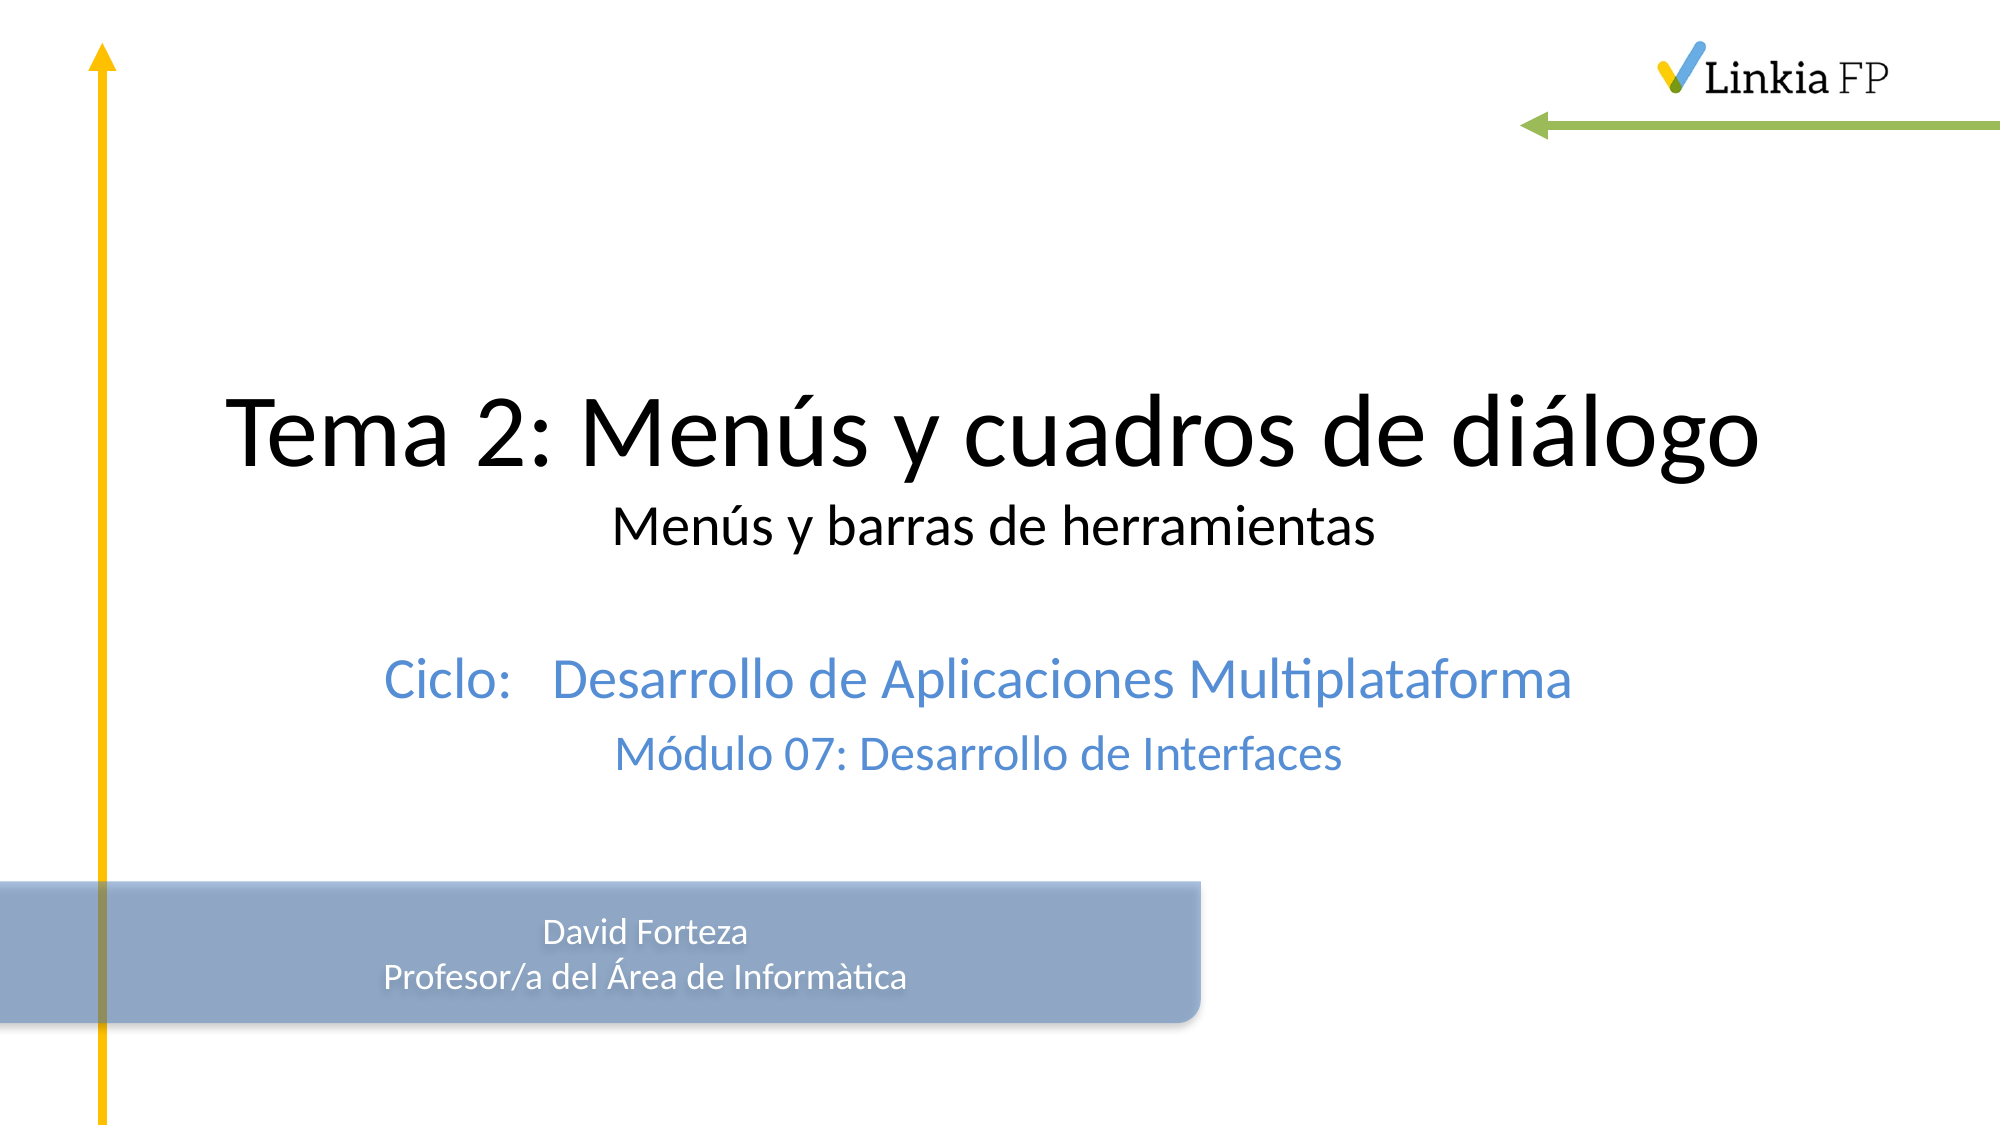

Tema 2: Menús y cuadros de diálogo
Menús y barras de herramientas
Ciclo:   Desarrollo de Aplicaciones Multiplataforma
Módulo 07: Desarrollo de Interfaces
David Forteza
Profesor/a del Área de Informàtica